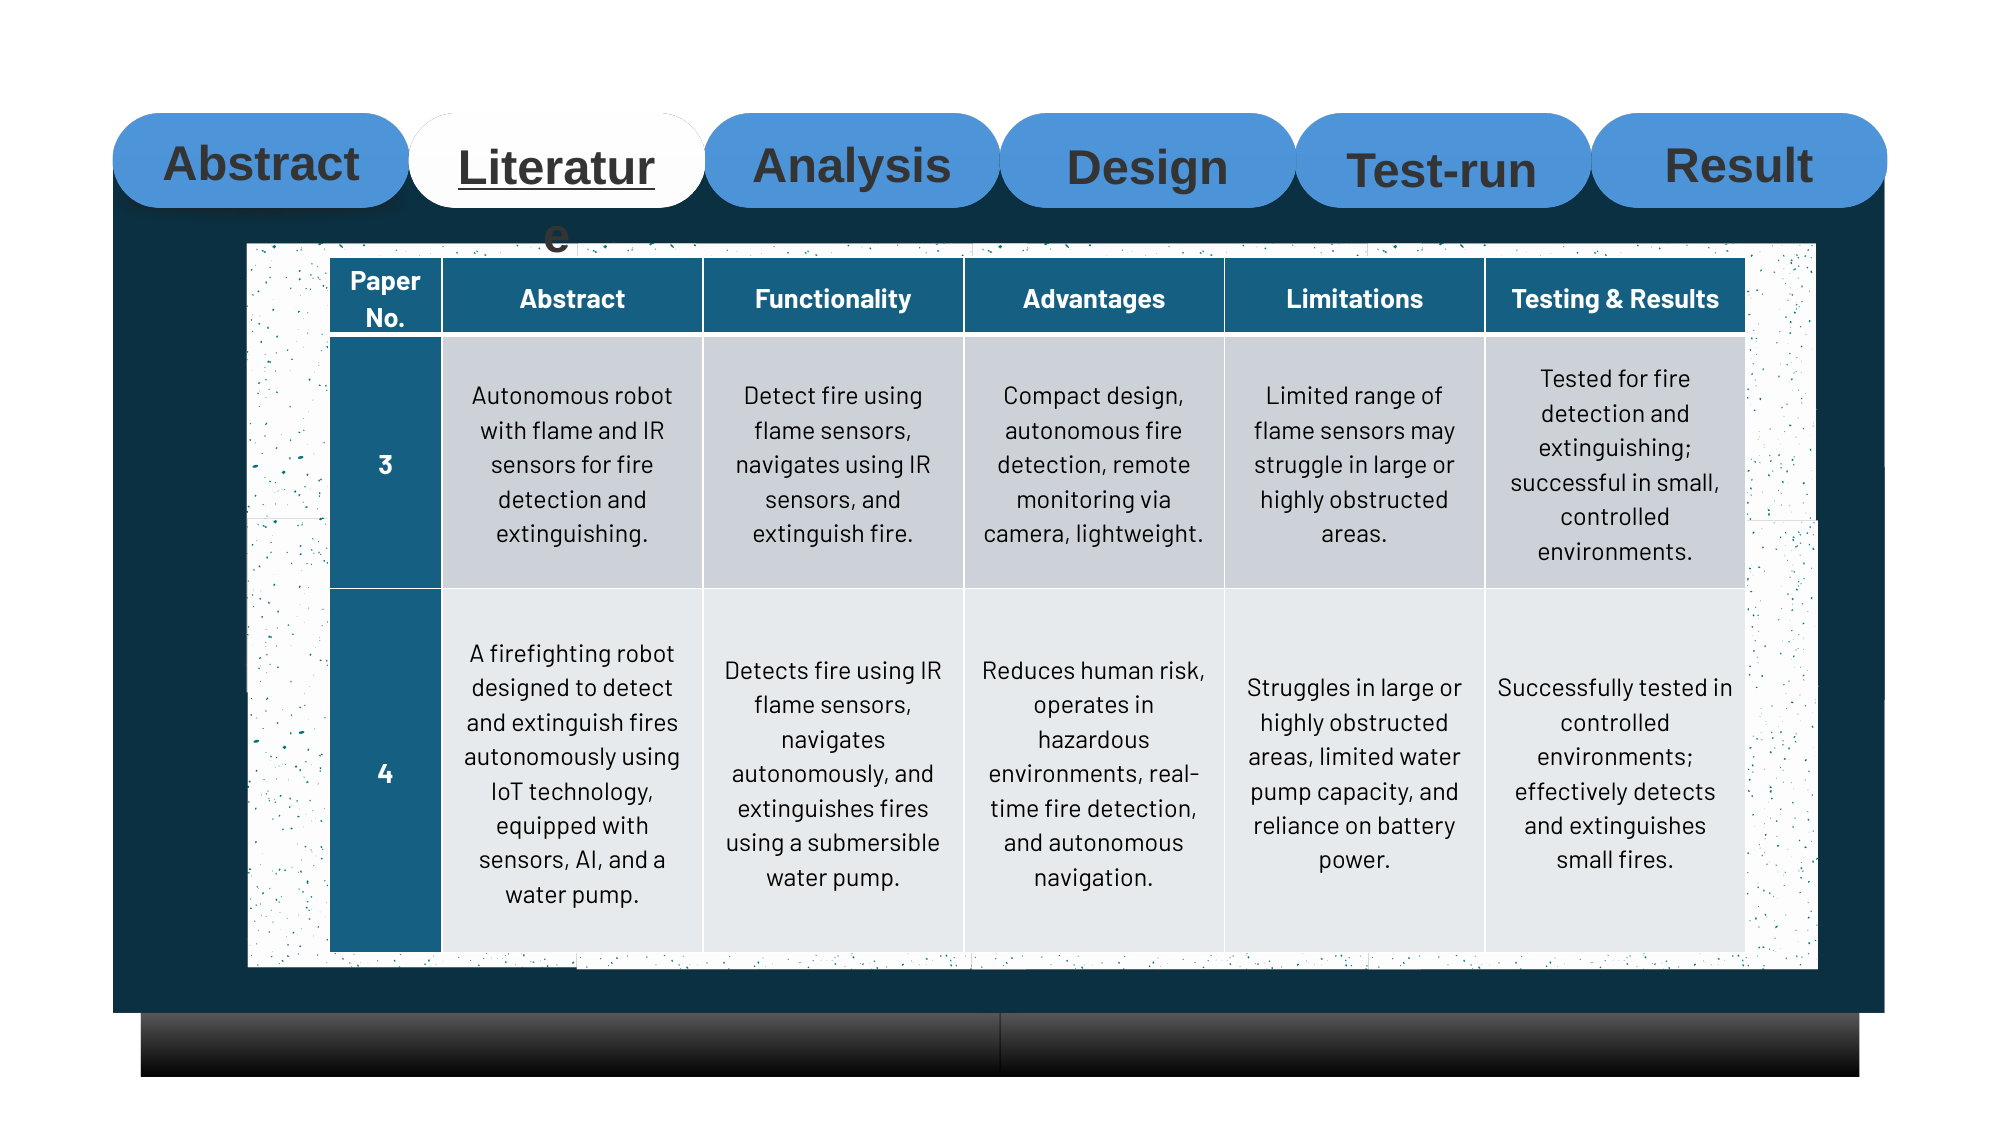

Abstract
Analysis
Result
Literature
Design
Test-run

| Paper No. | Abstract | Functionality | Advantages | Limitations | Testing & Results |
| --- | --- | --- | --- | --- | --- |
| 3 | Autonomous robot with flame and IR sensors for fire detection and extinguishing. | Detect fire using flame sensors, navigates using IR sensors, and extinguish fire. | Compact design, autonomous fire detection, remote monitoring via camera, lightweight. | Limited range of flame sensors may struggle in large or highly obstructed areas. | Tested for fire detection and extinguishing; successful in small, controlled environments. |
| 4 | A firefighting robot designed to detect and extinguish fires autonomously using IoT technology, equipped with sensors, AI, and a water pump. | Detects fire using IR flame sensors, navigates autonomously, and extinguishes fires using a submersible water pump. | Reduces human risk, operates in hazardous environments, real-time fire detection, and autonomous navigation. | Struggles in large or highly obstructed areas, limited water pump capacity, and reliance on battery power. | Successfully tested in controlled environments; effectively detects and extinguishes small fires. |